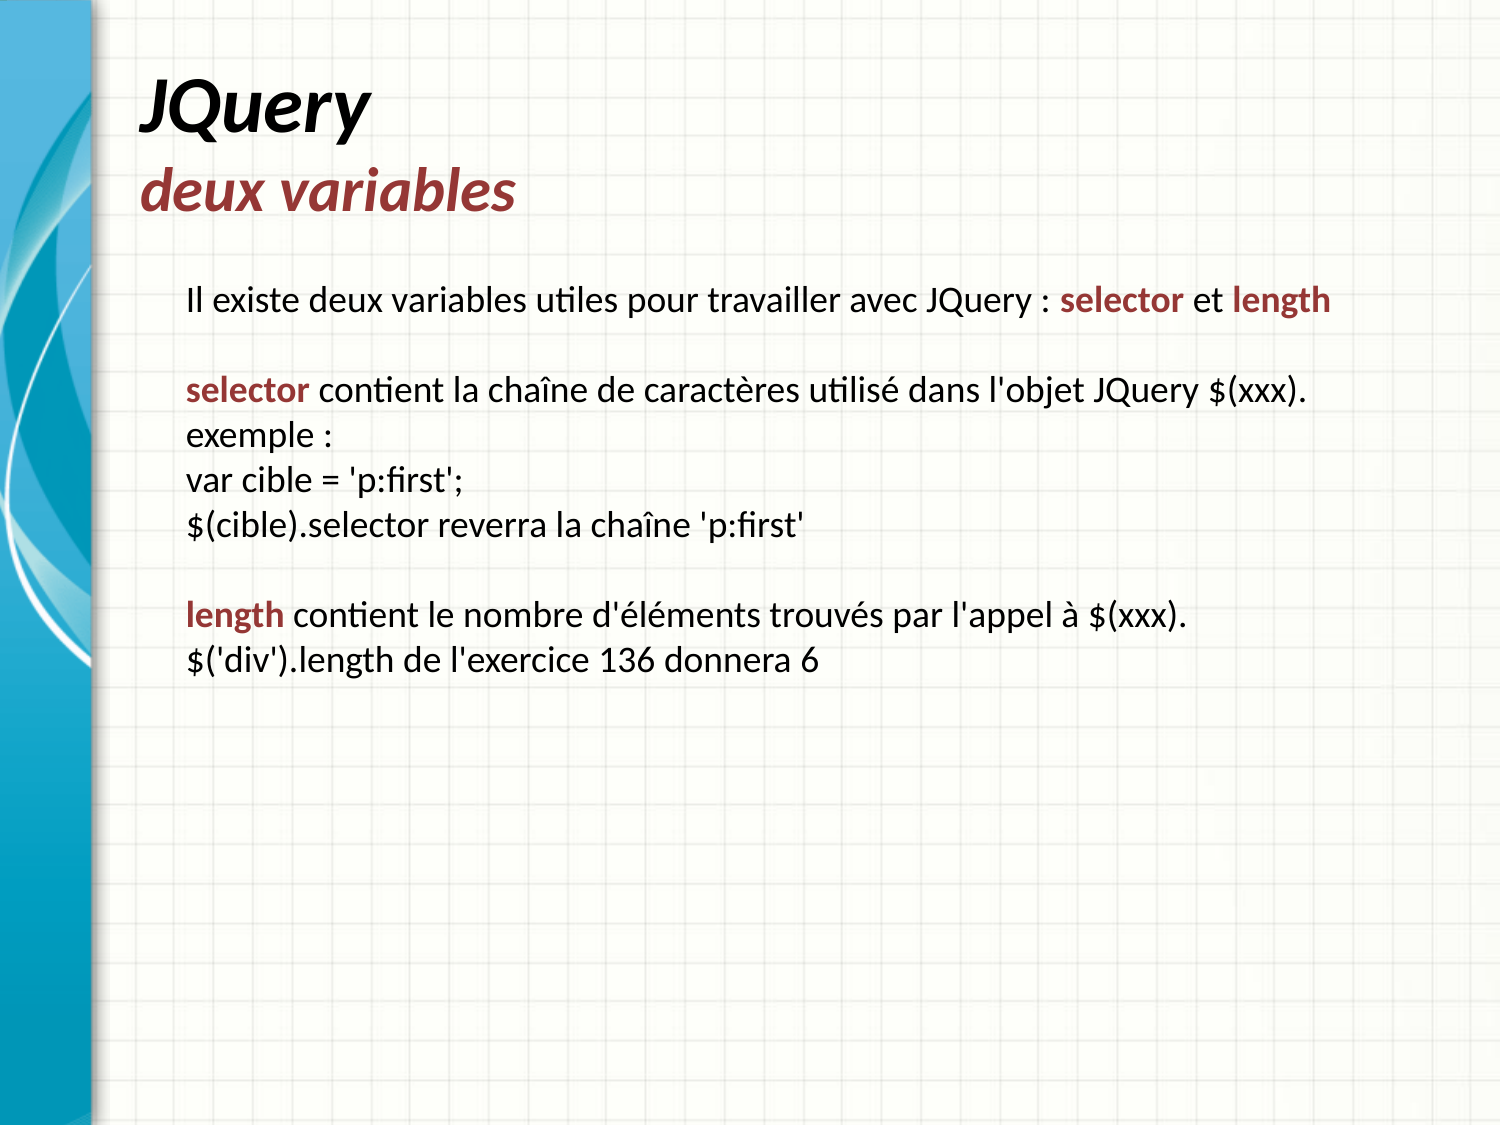

# JQuery deux variables
Il existe deux variables utiles pour travailler avec JQuery : selector et length

selector contient la chaîne de caractères utilisé dans l'objet JQuery $(xxx).
exemple :
var cible = 'p:first';
$(cible).selector reverra la chaîne 'p:first'

length contient le nombre d'éléments trouvés par l'appel à $(xxx).
$('div').length de l'exercice 136 donnera 6